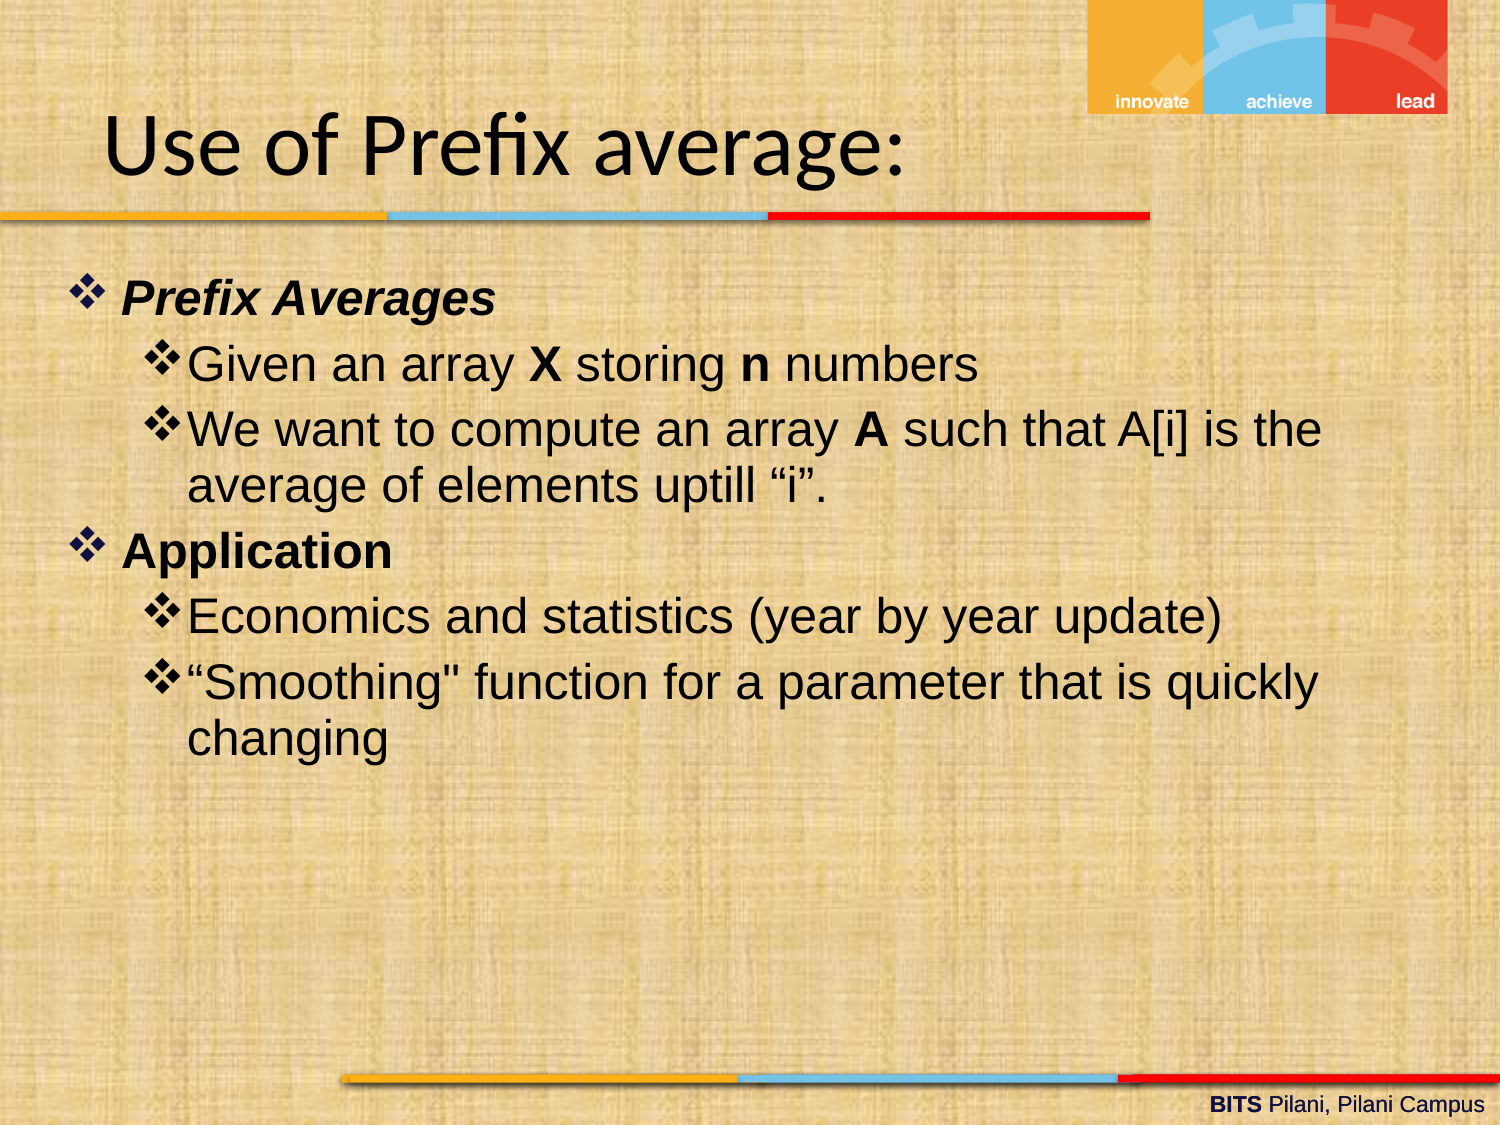

Use of Prefix average:
Prefix Averages
Given an array X storing n numbers
We want to compute an array A such that A[i] is the average of elements uptill “i”.
Application
Economics and statistics (year by year update)
“Smoothing" function for a parameter that is quickly changing